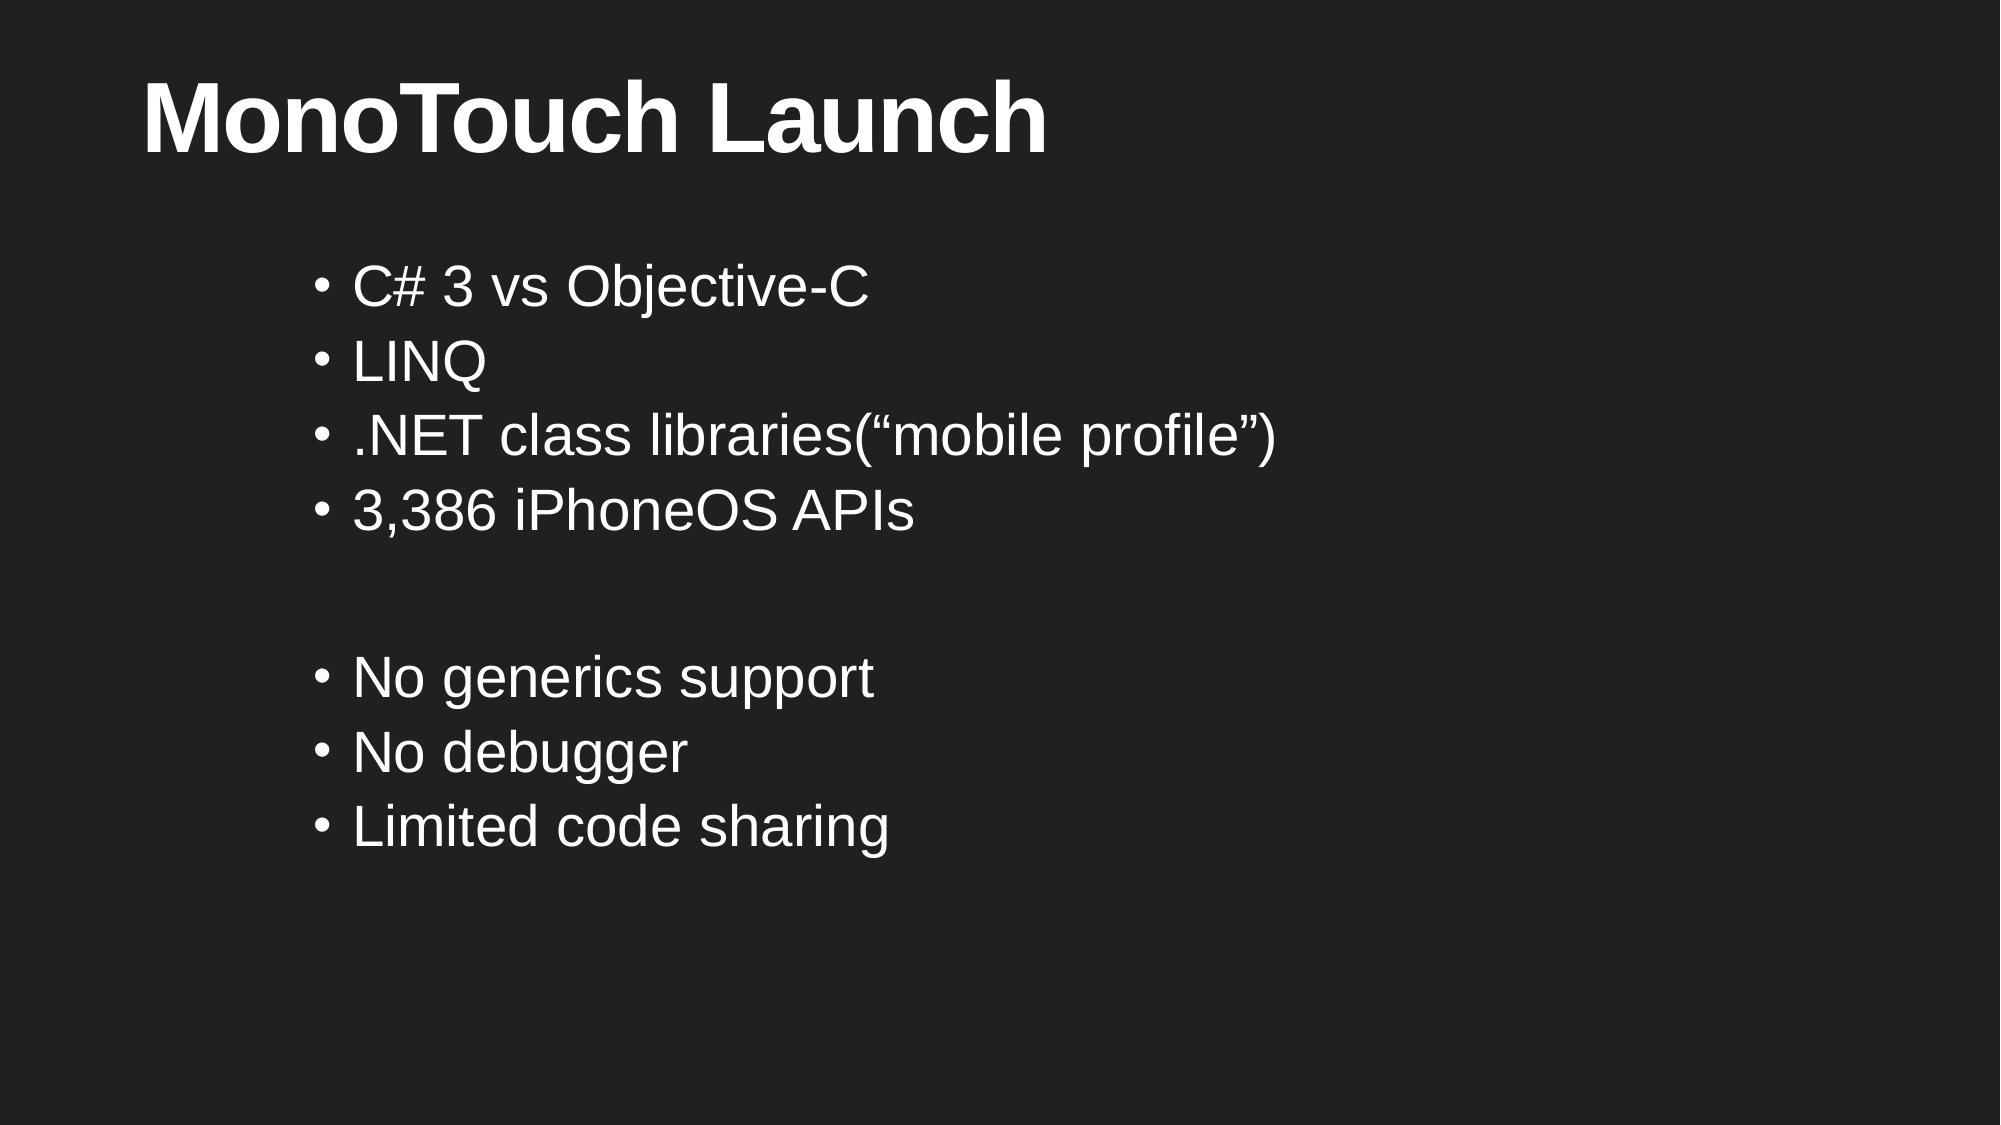

# MonoTouch Launch
C# 3 vs Objective-C
LINQ
.NET class libraries(“mobile profile”)
3,386 iPhoneOS APIs

No generics support
No debugger
Limited code sharing